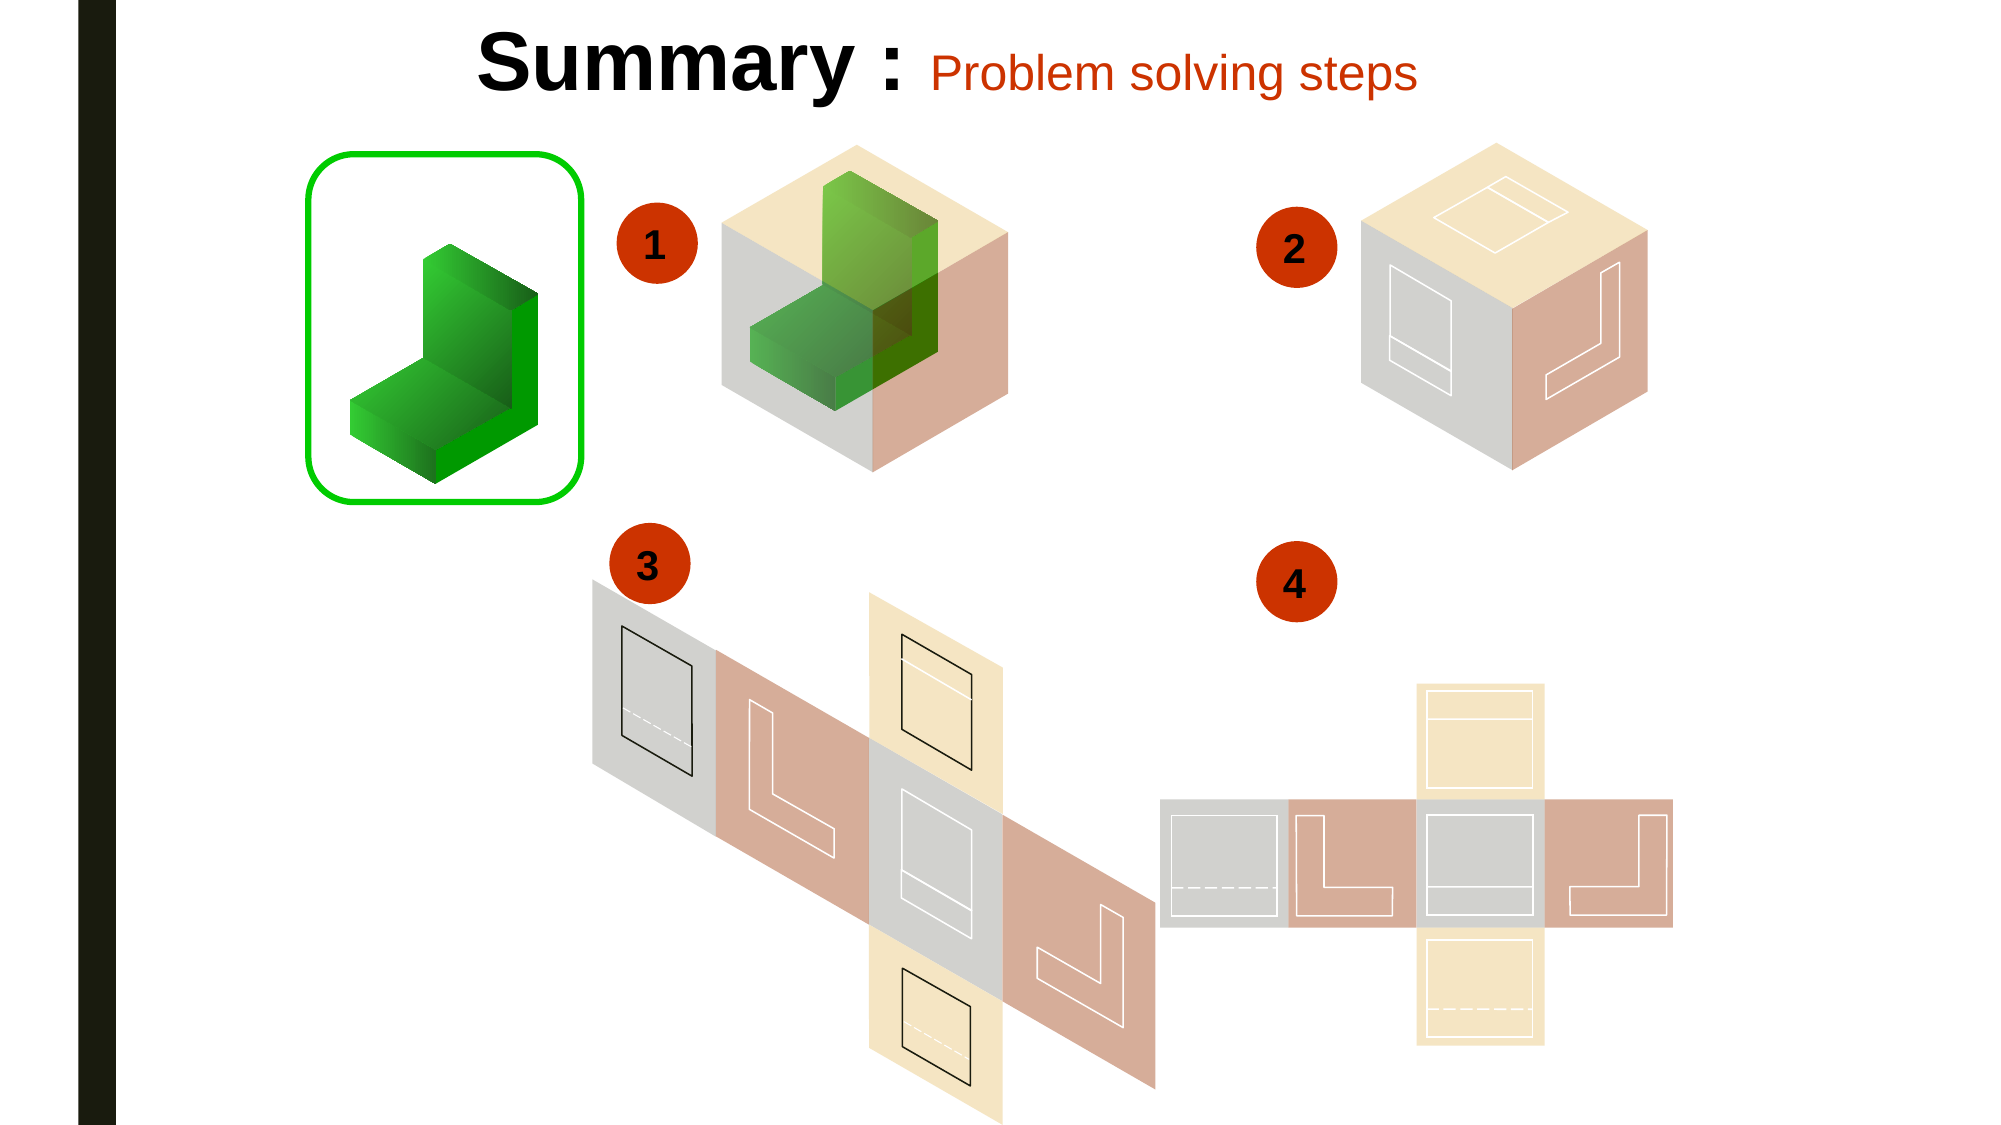

Summary : Problem solving steps

Given
1
2

3
4